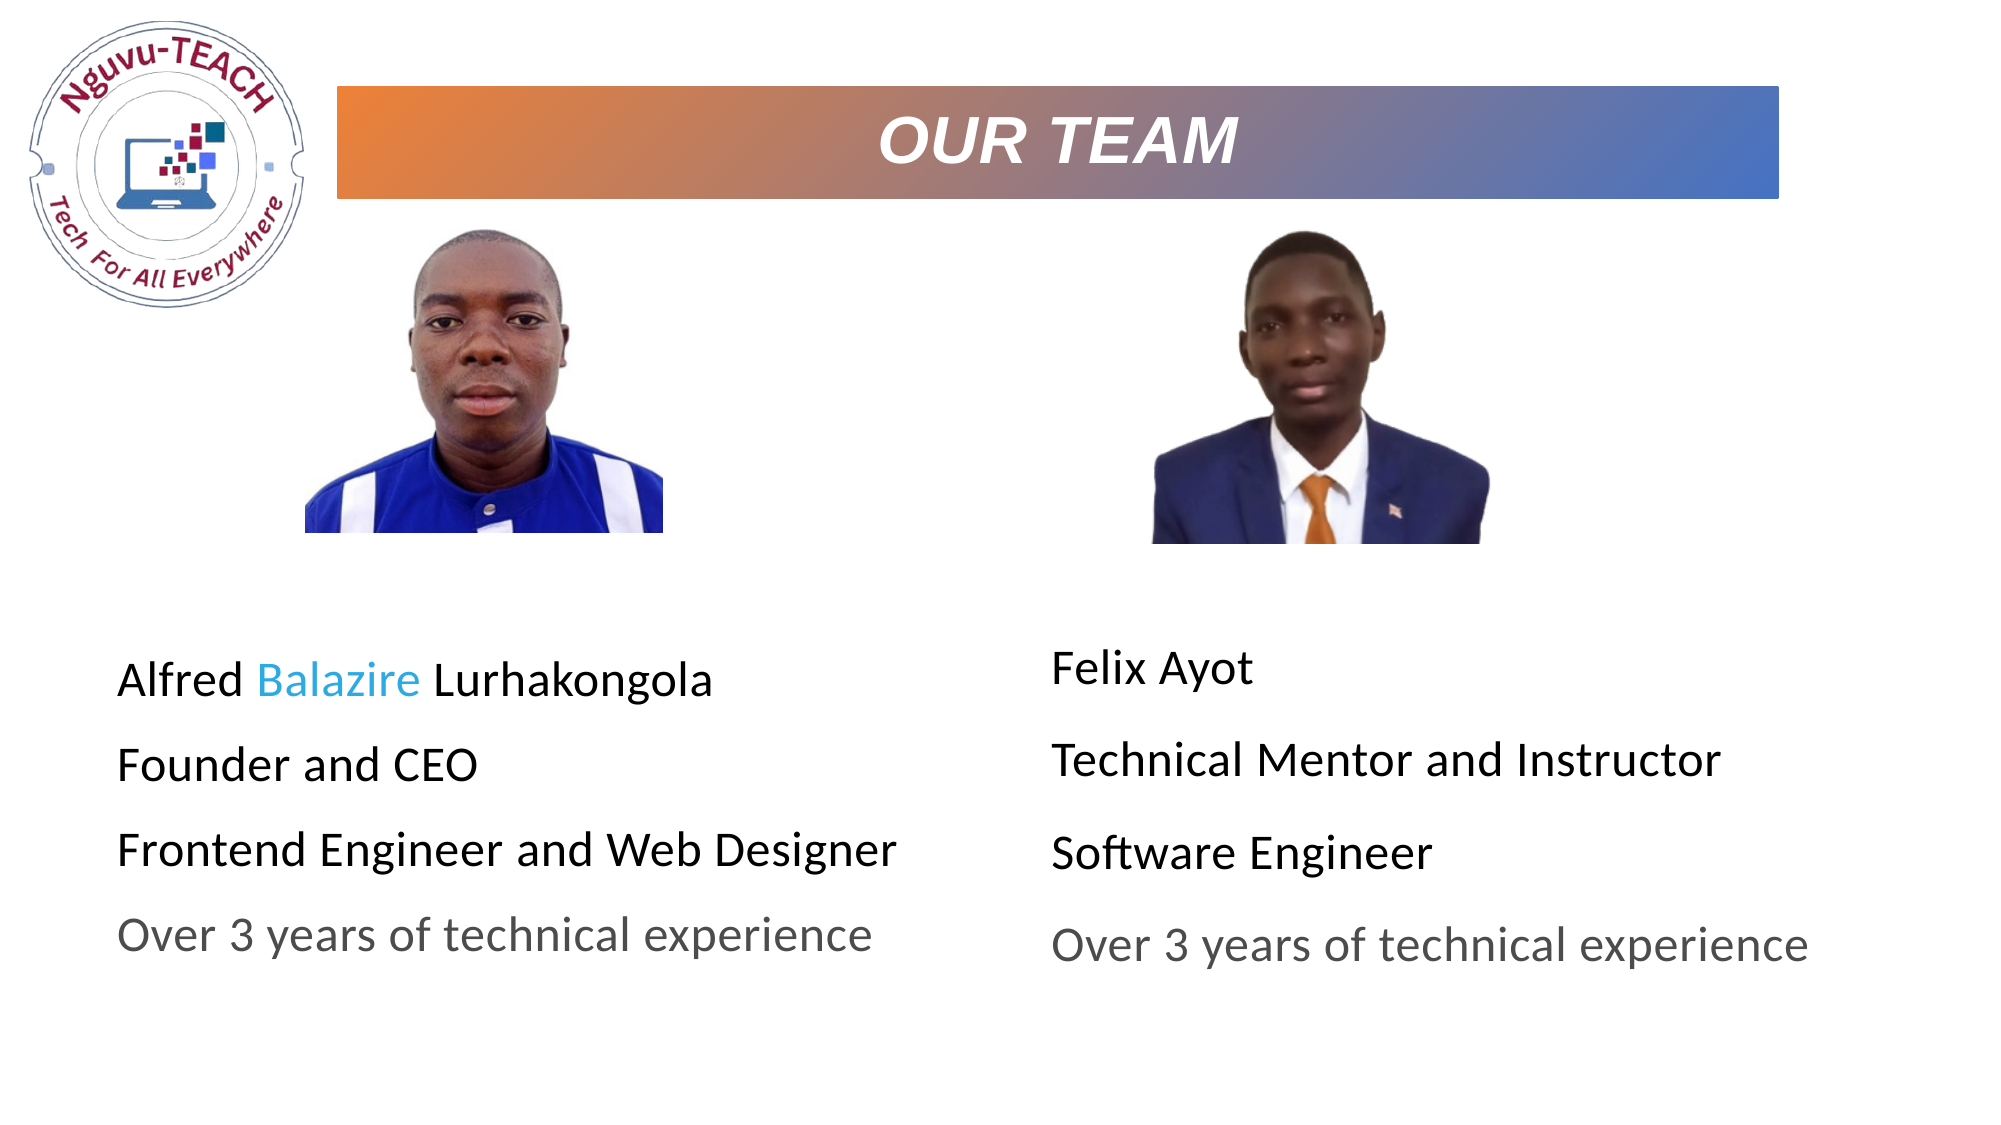

OUR TEAM

Felix Ayot
Technical Mentor and Instructor
Software Engineer
Over 3 years of technical experience
Alfred Balazire Lurhakongola
Founder and CEO
Frontend Engineer and Web Designer
Over 3 years of technical experience